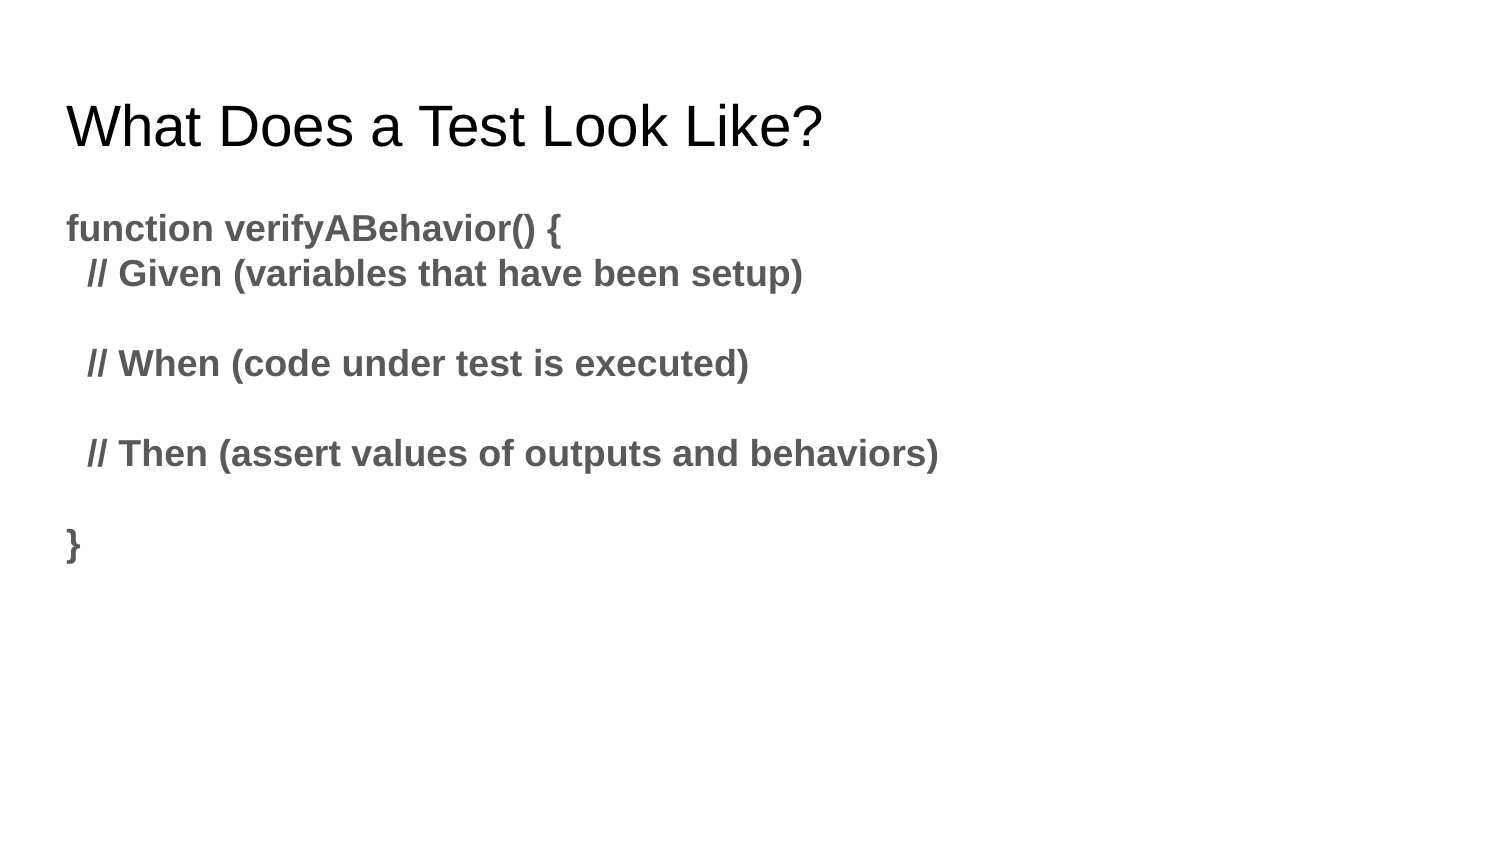

# What Does a Test Look Like?
function verifyABehavior() {
  // Given (variables that have been setup)

  // When (code under test is executed)

  // Then (assert values of outputs and behaviors)

}